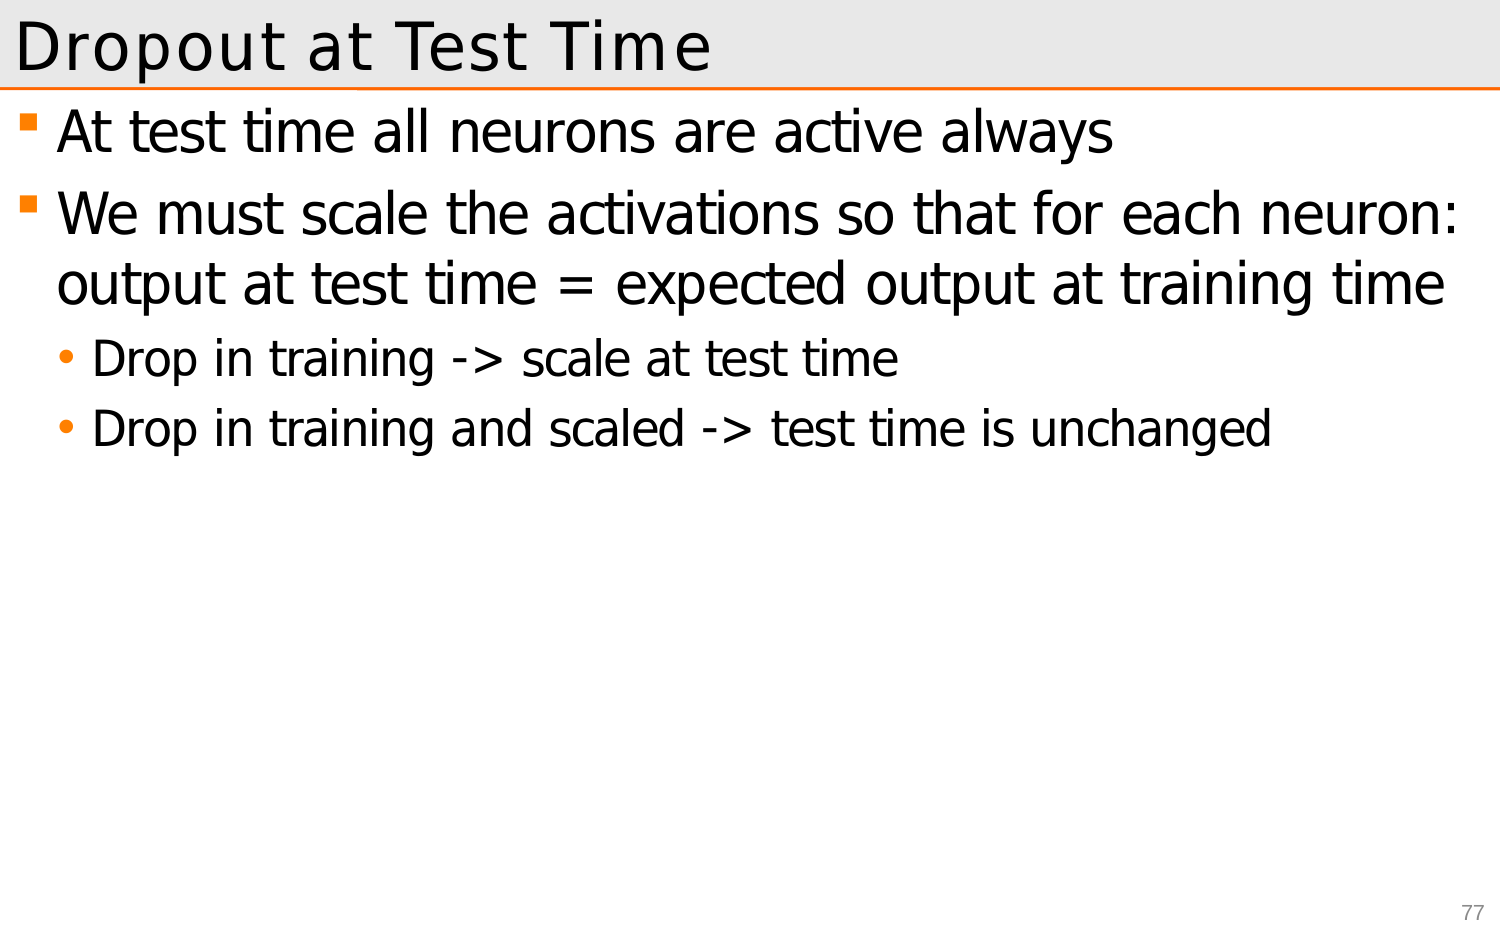

# Dropout at Test Time
At test time all neurons are active always
We must scale the activations so that for each neuron: output at test time = expected output at training time
Drop in training -> scale at test time
Drop in training and scaled -> test time is unchanged
77